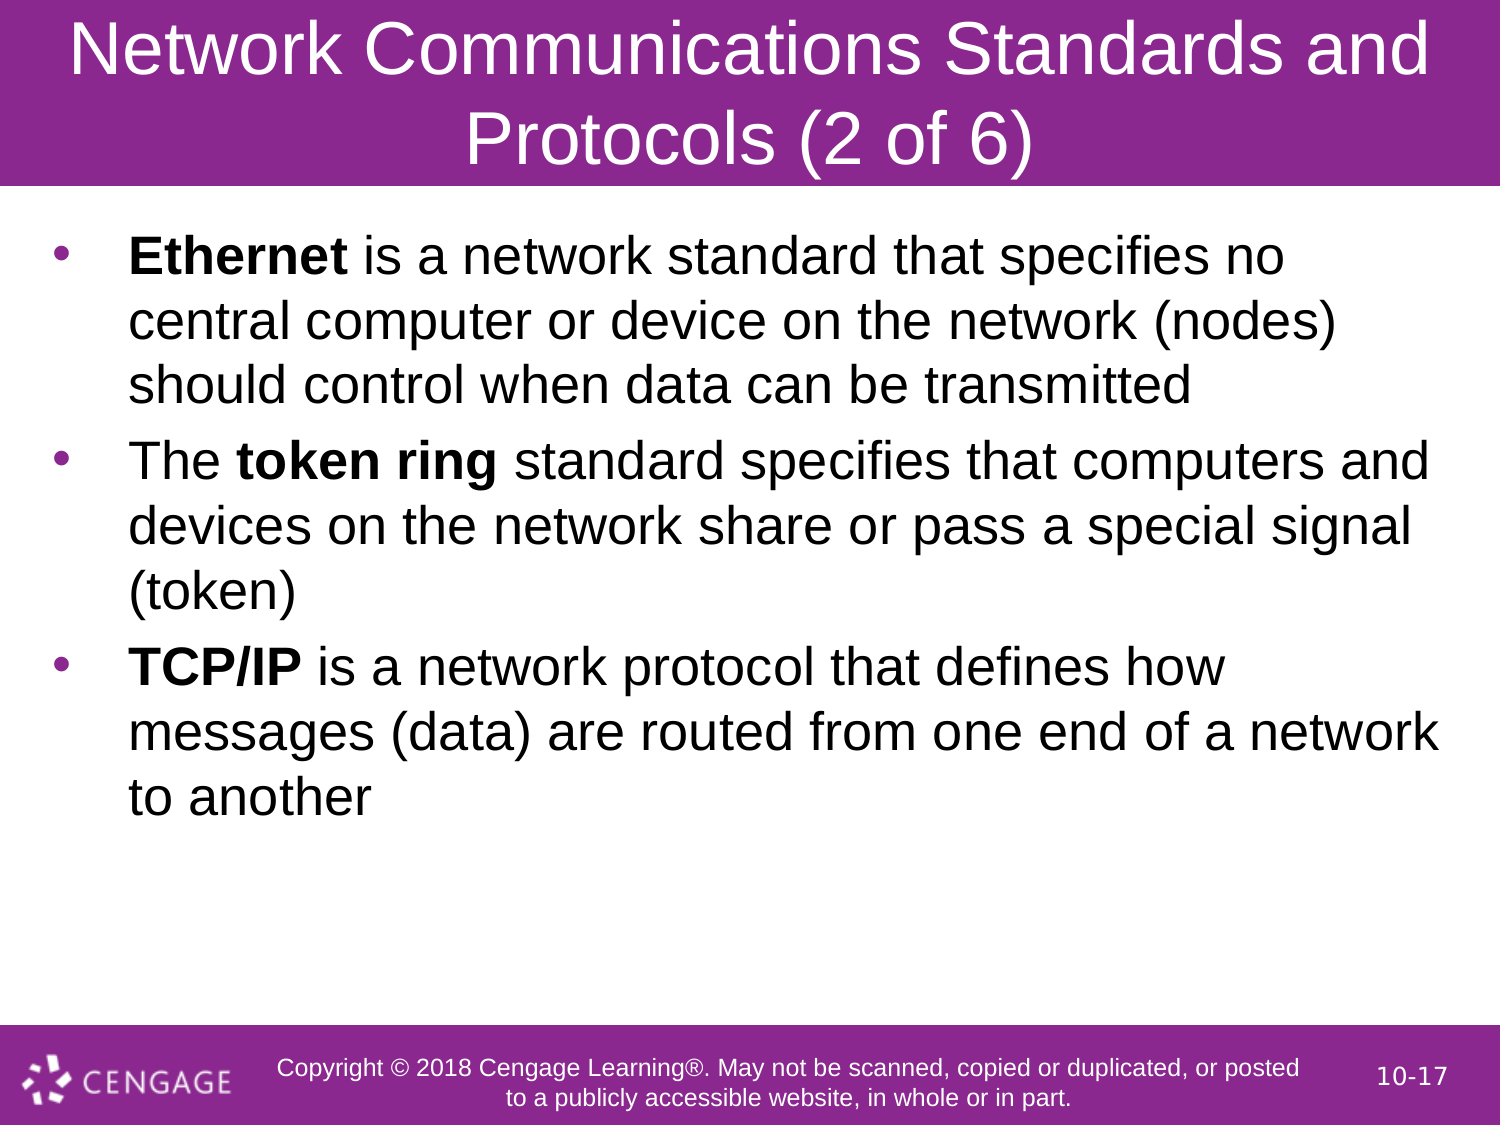

# Network Communications Standards and Protocols (2 of 6)
Ethernet is a network standard that specifies no central computer or device on the network (nodes) should control when data can be transmitted
The token ring standard specifies that computers and devices on the network share or pass a special signal (token)
TCP/IP is a network protocol that defines how messages (data) are routed from one end of a network to another